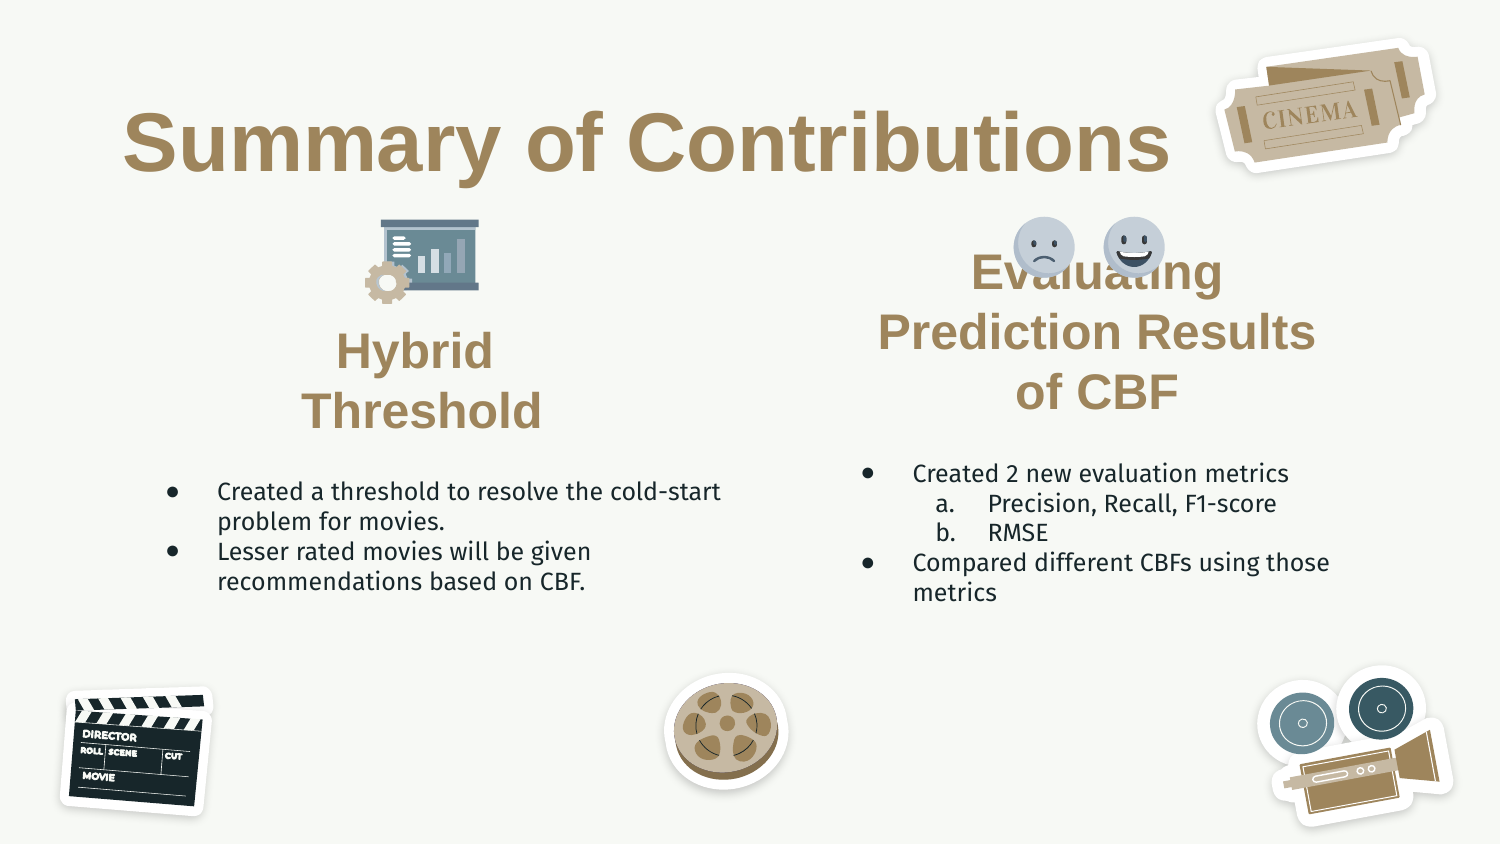

# Summary of Contributions

Evaluating Prediction Results of CBF

Hybrid
Threshold
Created 2 new evaluation metrics
Precision, Recall, F1-score
RMSE
Compared different CBFs using those metrics
Created a threshold to resolve the cold-start problem for movies.
Lesser rated movies will be given recommendations based on CBF.